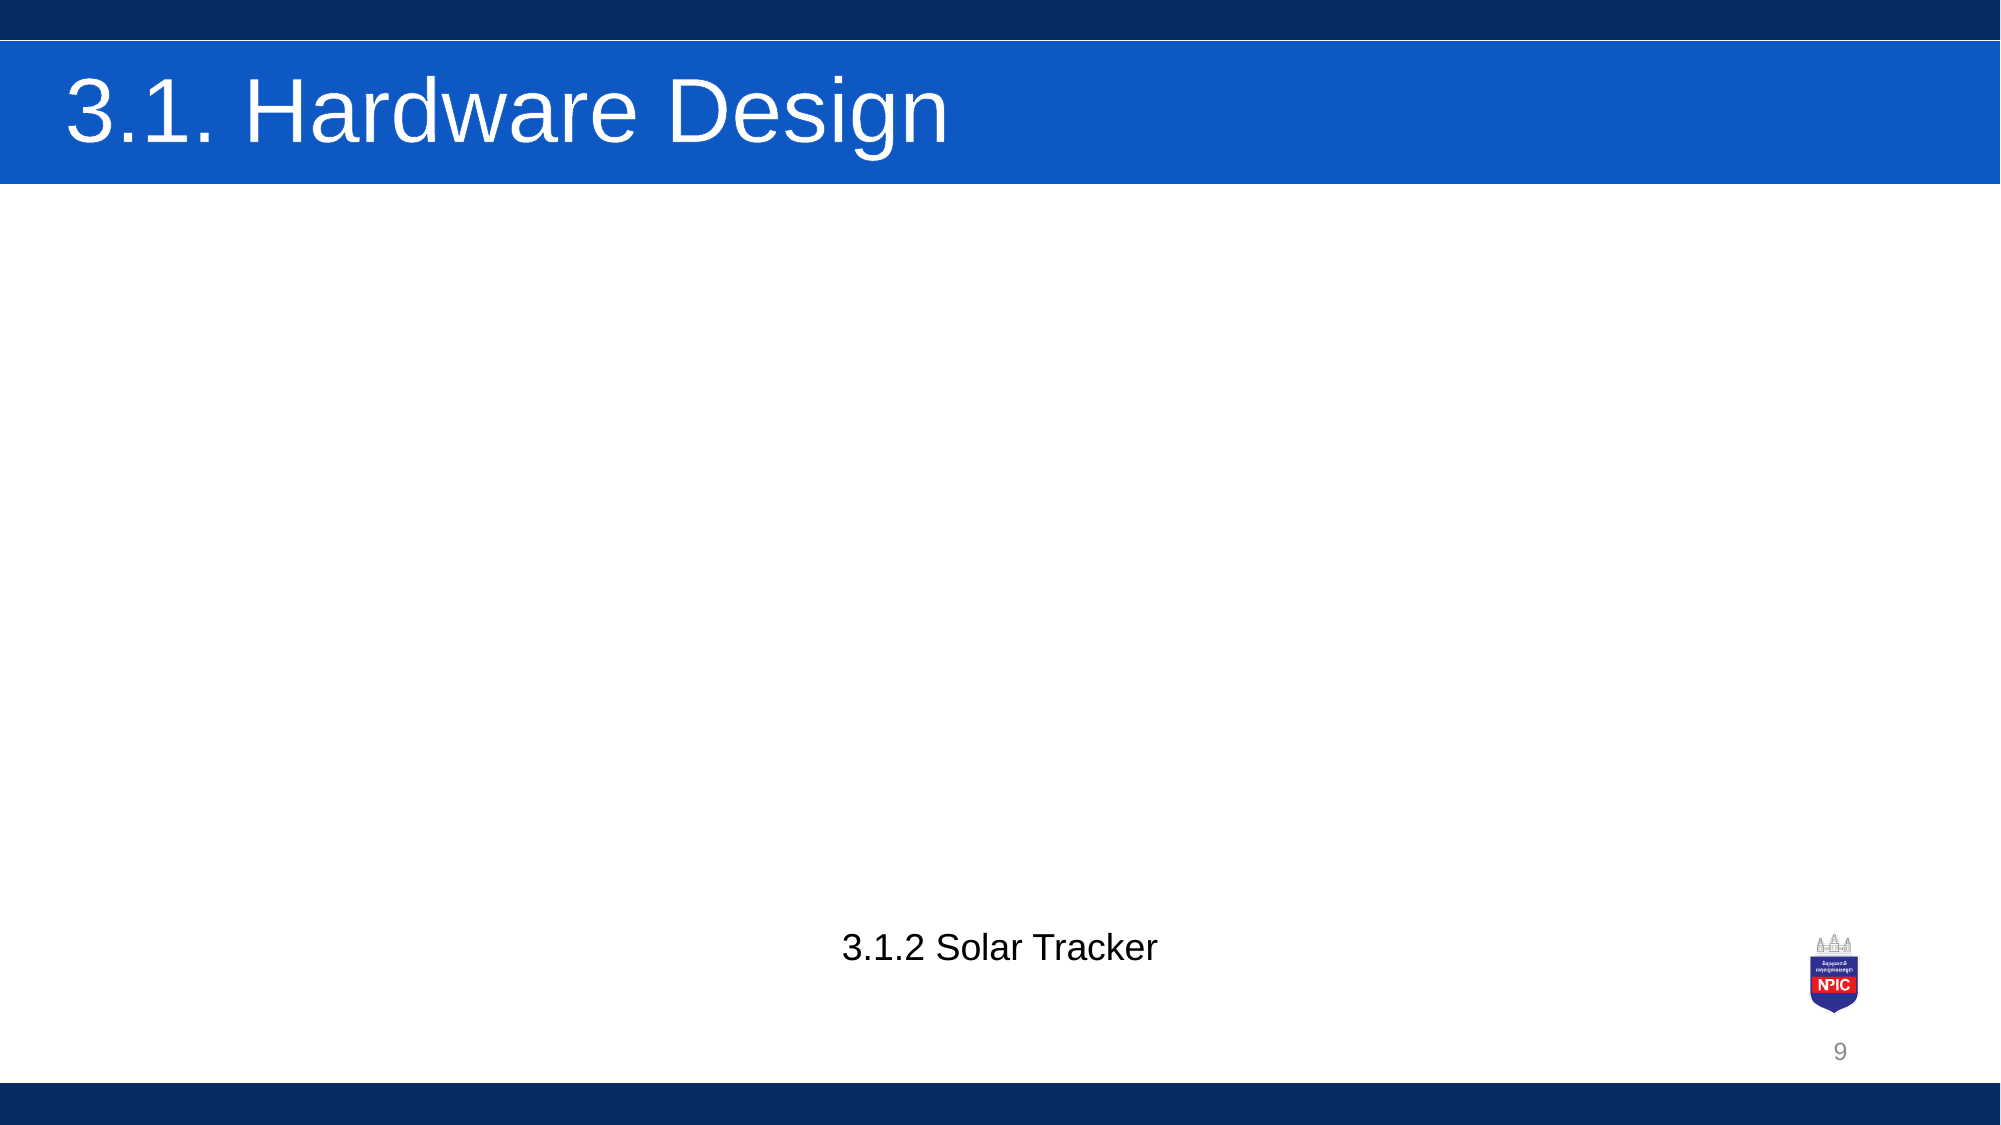

# 3.1. Hardware Design
3.1.2 Solar Tracker
9